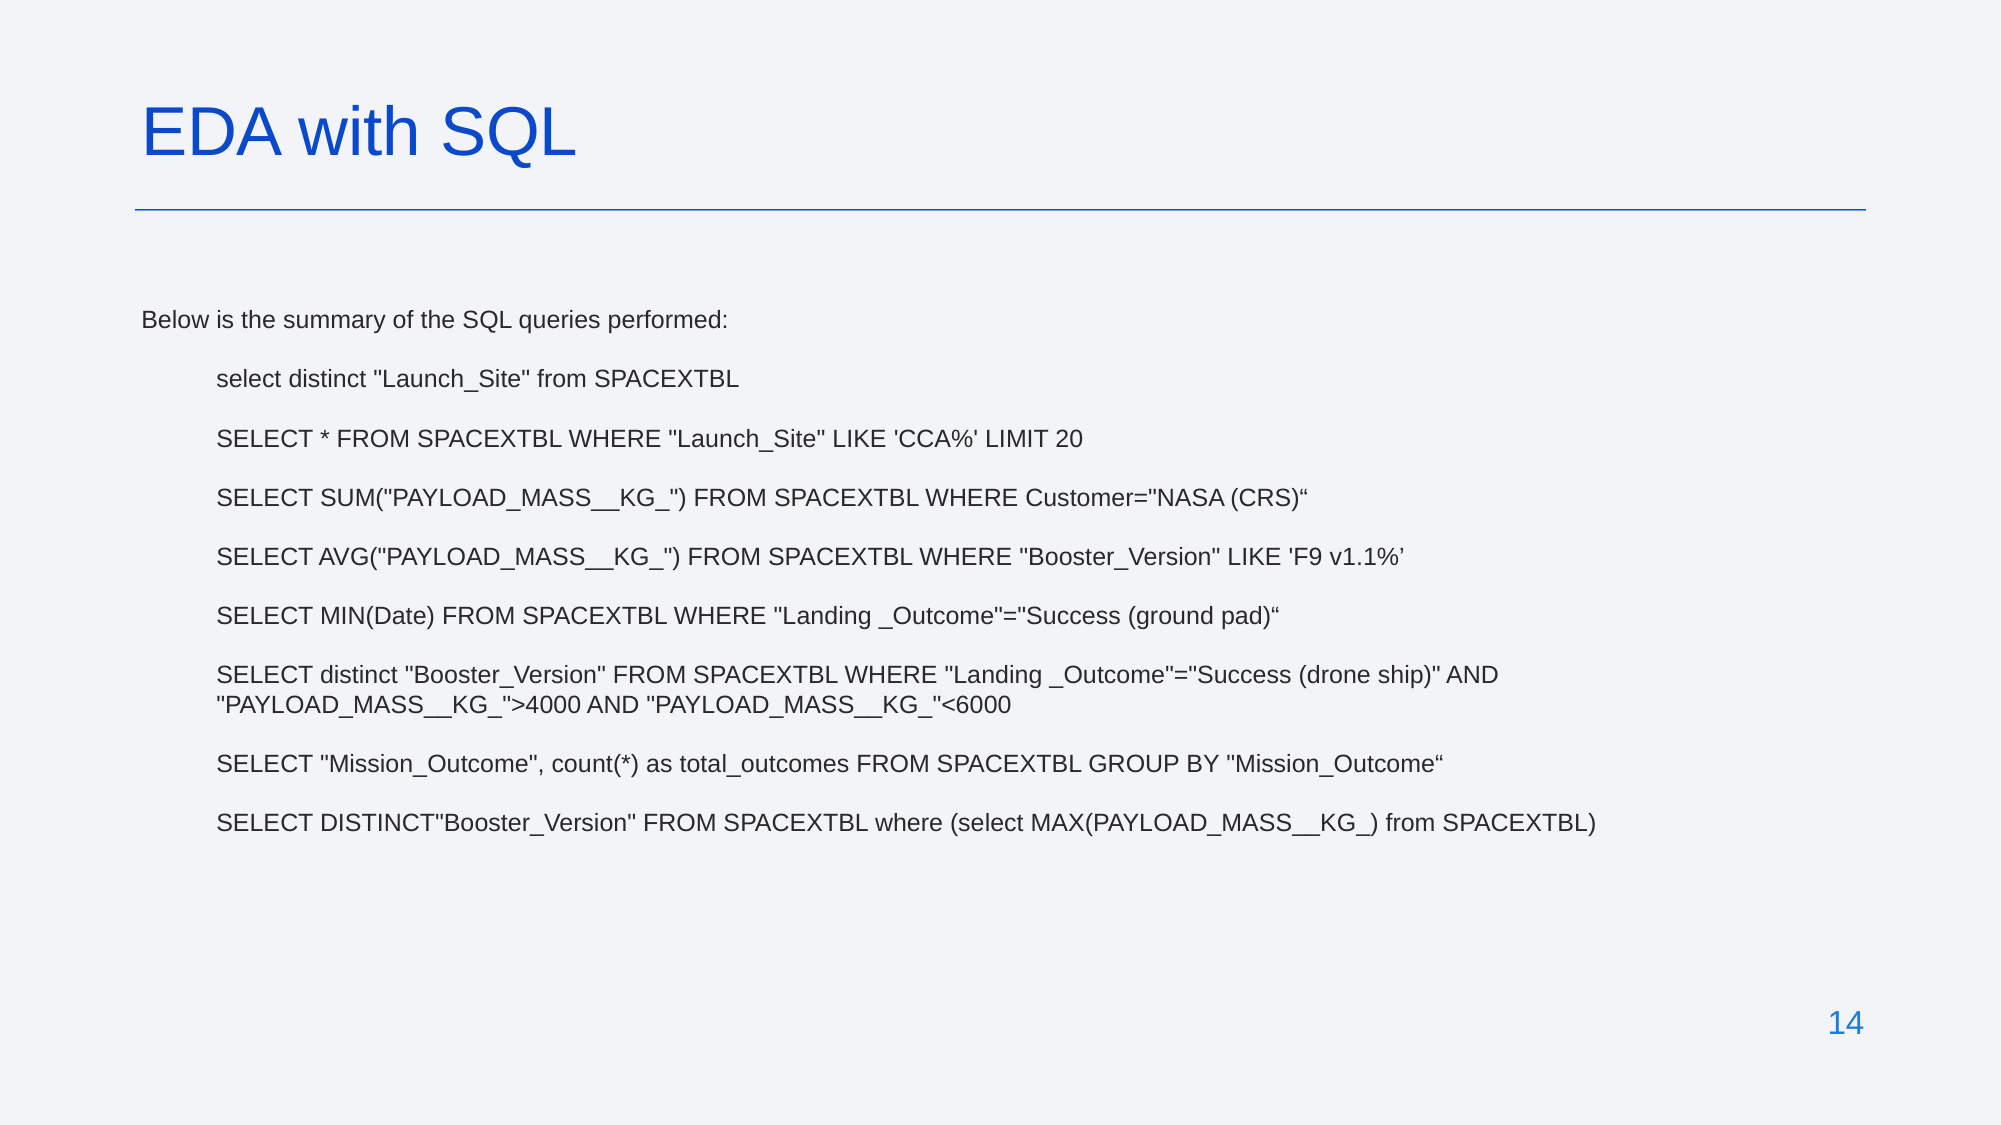

EDA with SQL
Below is the summary of the SQL queries performed:
select distinct "Launch_Site" from SPACEXTBL
SELECT * FROM SPACEXTBL WHERE "Launch_Site" LIKE 'CCA%' LIMIT 20
SELECT SUM("PAYLOAD_MASS__KG_") FROM SPACEXTBL WHERE Customer="NASA (CRS)“
SELECT AVG("PAYLOAD_MASS__KG_") FROM SPACEXTBL WHERE "Booster_Version" LIKE 'F9 v1.1%’
SELECT MIN(Date) FROM SPACEXTBL WHERE "Landing _Outcome"="Success (ground pad)“
SELECT distinct "Booster_Version" FROM SPACEXTBL WHERE "Landing _Outcome"="Success (drone ship)" AND "PAYLOAD_MASS__KG_">4000 AND "PAYLOAD_MASS__KG_"<6000
SELECT "Mission_Outcome", count(*) as total_outcomes FROM SPACEXTBL GROUP BY "Mission_Outcome“
SELECT DISTINCT"Booster_Version" FROM SPACEXTBL where (select MAX(PAYLOAD_MASS__KG_) from SPACEXTBL)

14